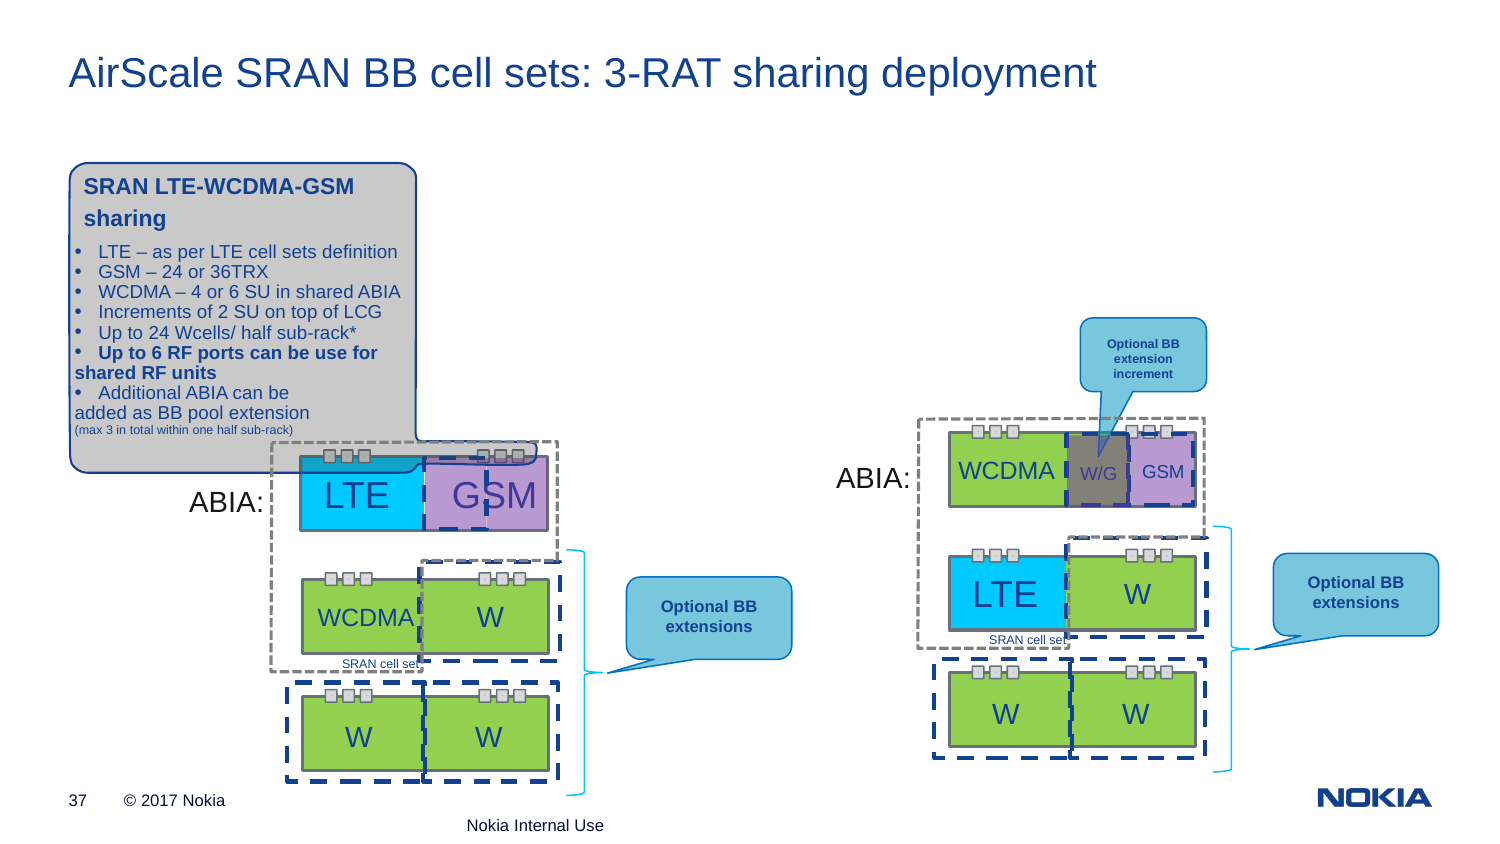

AirScale SRAN BB cell sets: 3-RAT sharing deployment
SRAN LTE-WCDMA-GSM
sharing
LTE – as per LTE cell sets definition
GSM – 24 or 36TRX
WCDMA – 4 or 6 SU in shared ABIA
Increments of 2 SU on top of LCG
Up to 24 Wcells/ half sub-rack*
Up to 6 RF ports can be use for
shared RF units
Additional ABIA can be
added as BB pool extension
(max 3 in total within one half sub-rack)
Optional BB extension increment

WCDMA

ABIA:
GSM
W/G

LTE
GSM
ABIA:

Optional BB extensions

LTE
W

Optional BB extensions

W
WCDMA
SRAN cell set
SRAN cell set

W
W

W
W
Nokia Internal Use
Nokia Internal Use